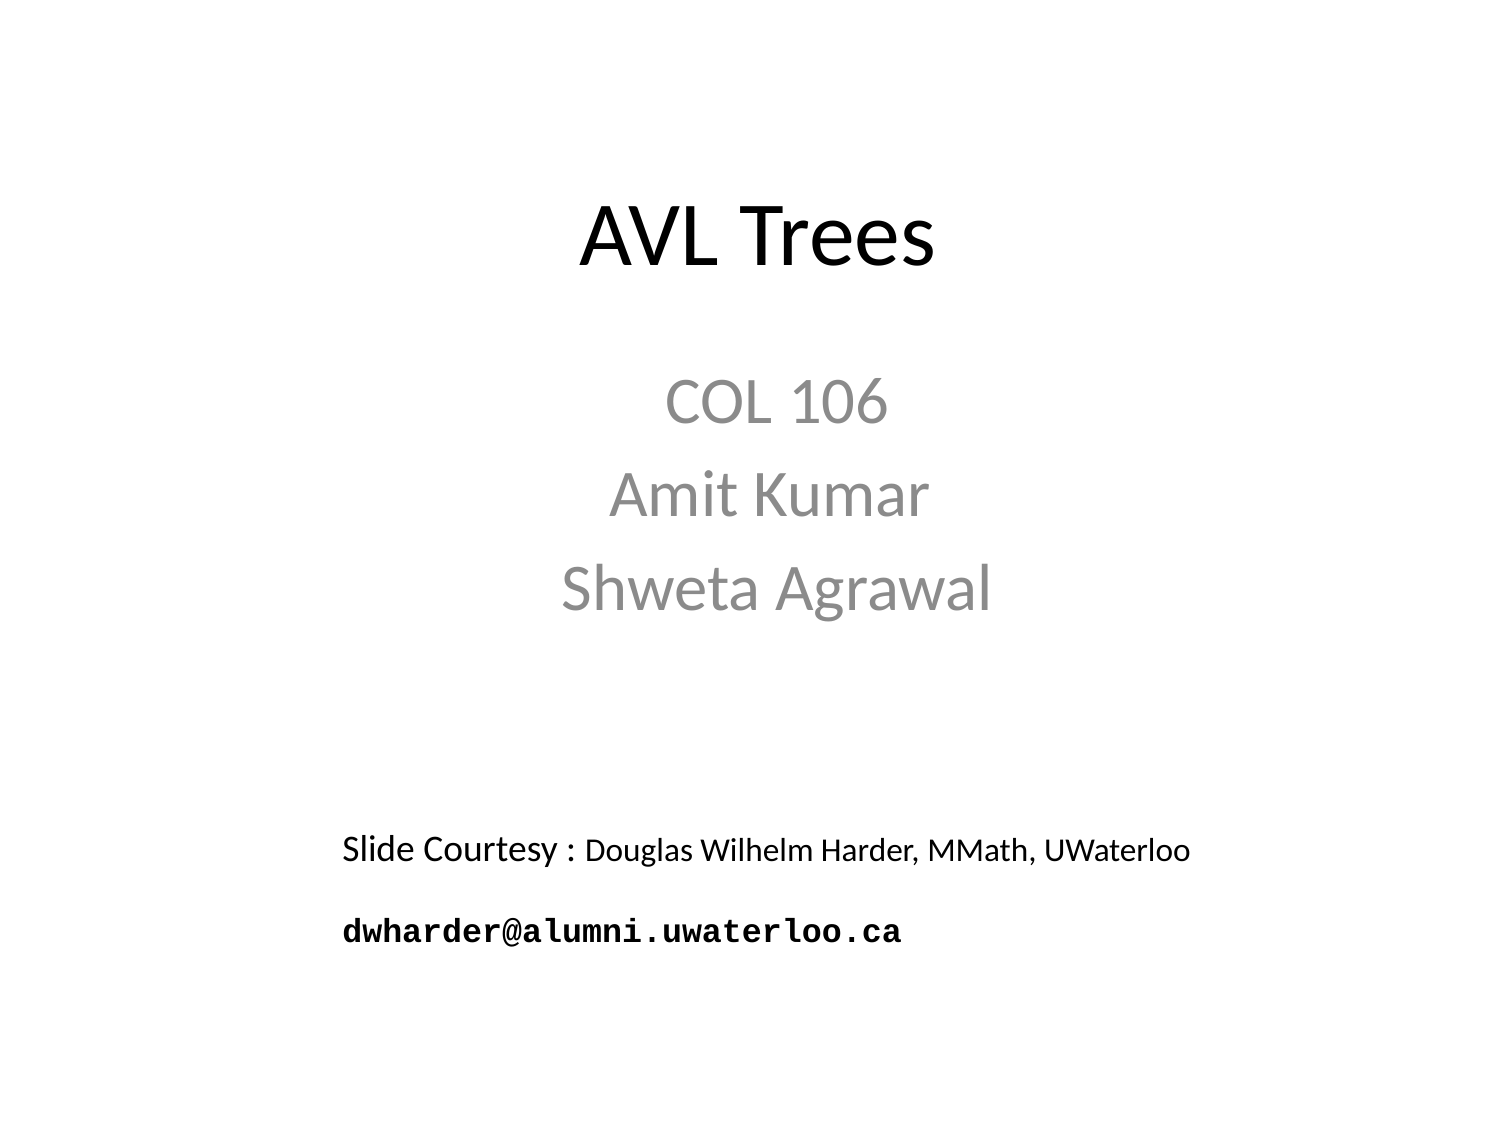

# AVL Trees
COL 106
Amit Kumar
Shweta Agrawal
Slide Courtesy : Douglas Wilhelm Harder, MMath, UWaterloo
						dwharder@alumni.uwaterloo.ca